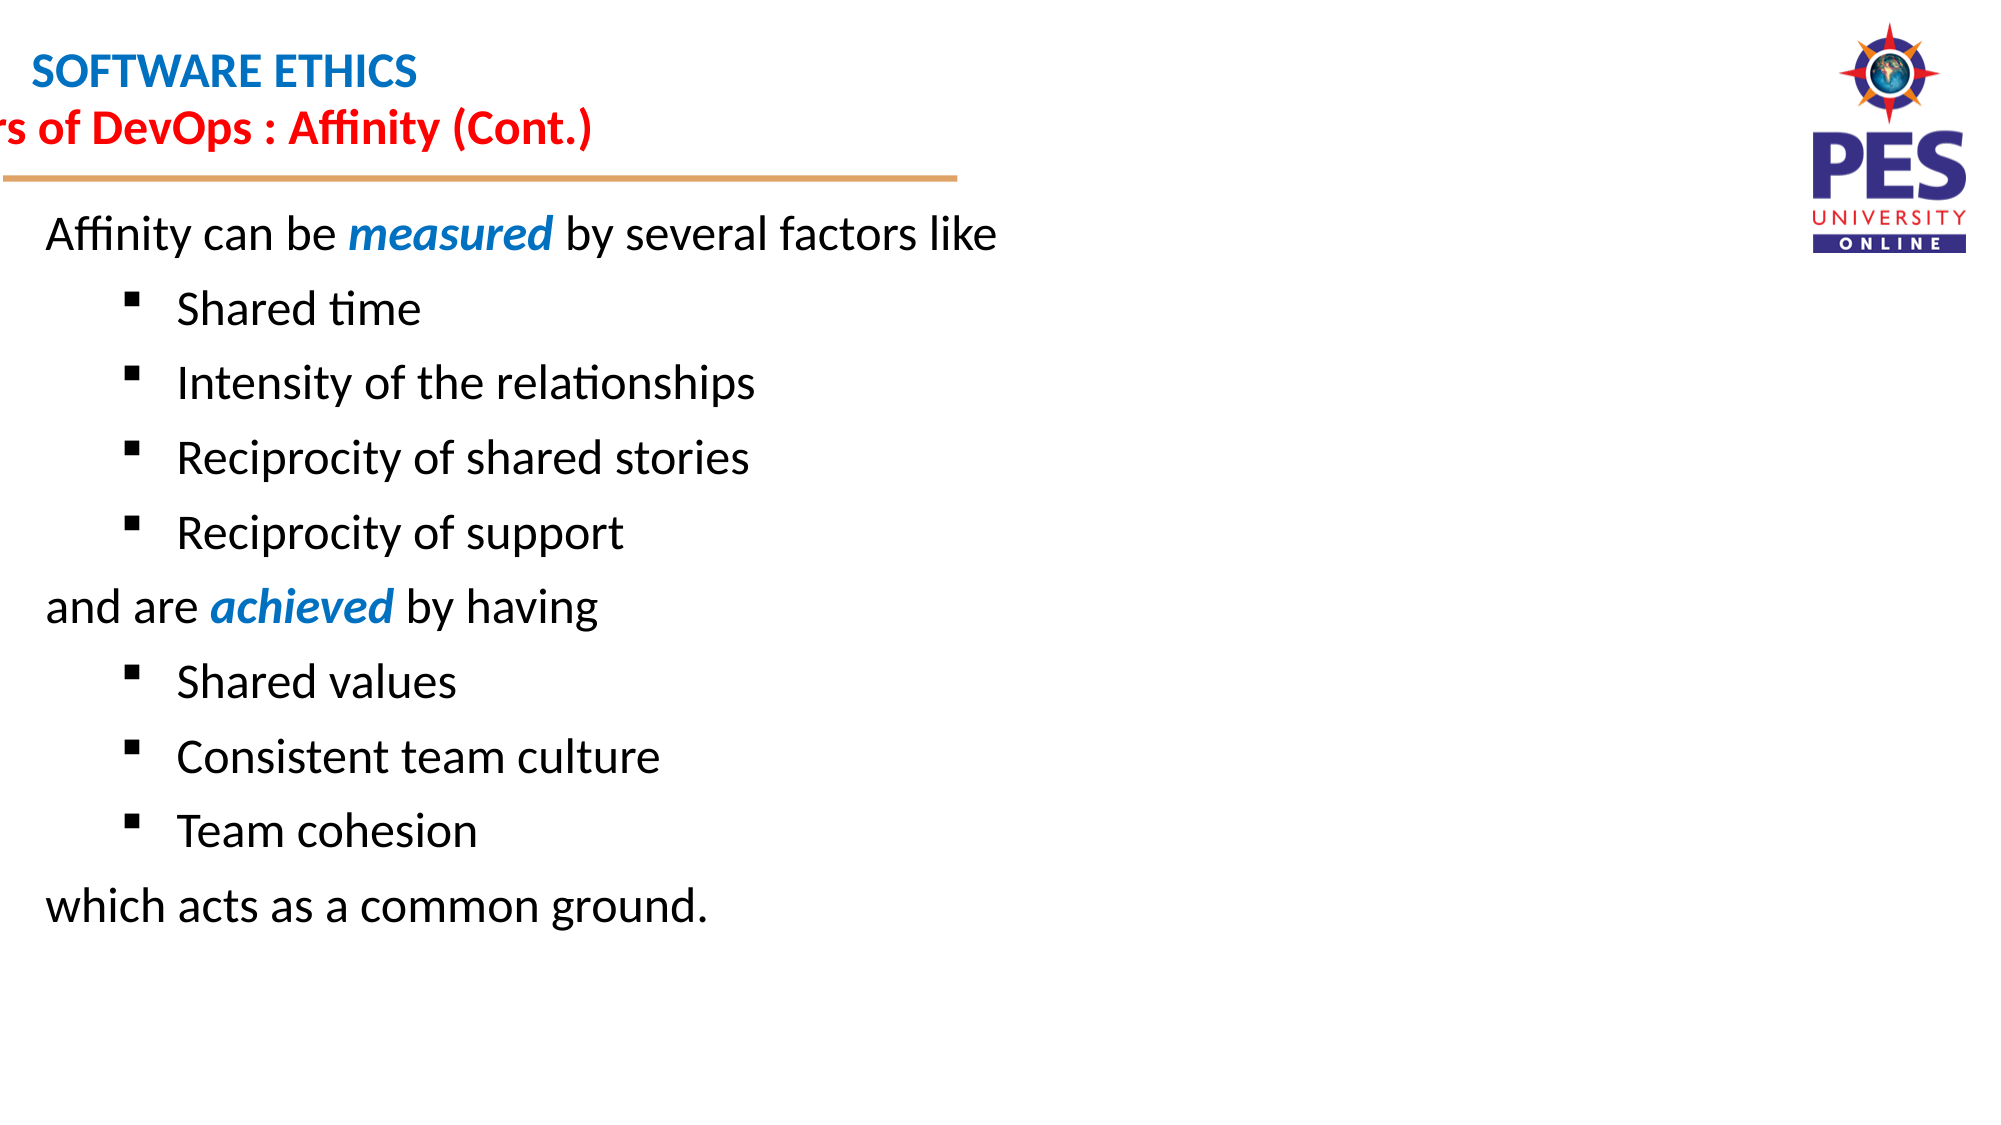

Pillars of DevOps : Affinity (Cont.)
Affinity can be measured by several factors like
Shared time
Intensity of the relationships
Reciprocity of shared stories
Reciprocity of support
and are achieved by having
Shared values
Consistent team culture
Team cohesion
which acts as a common ground.